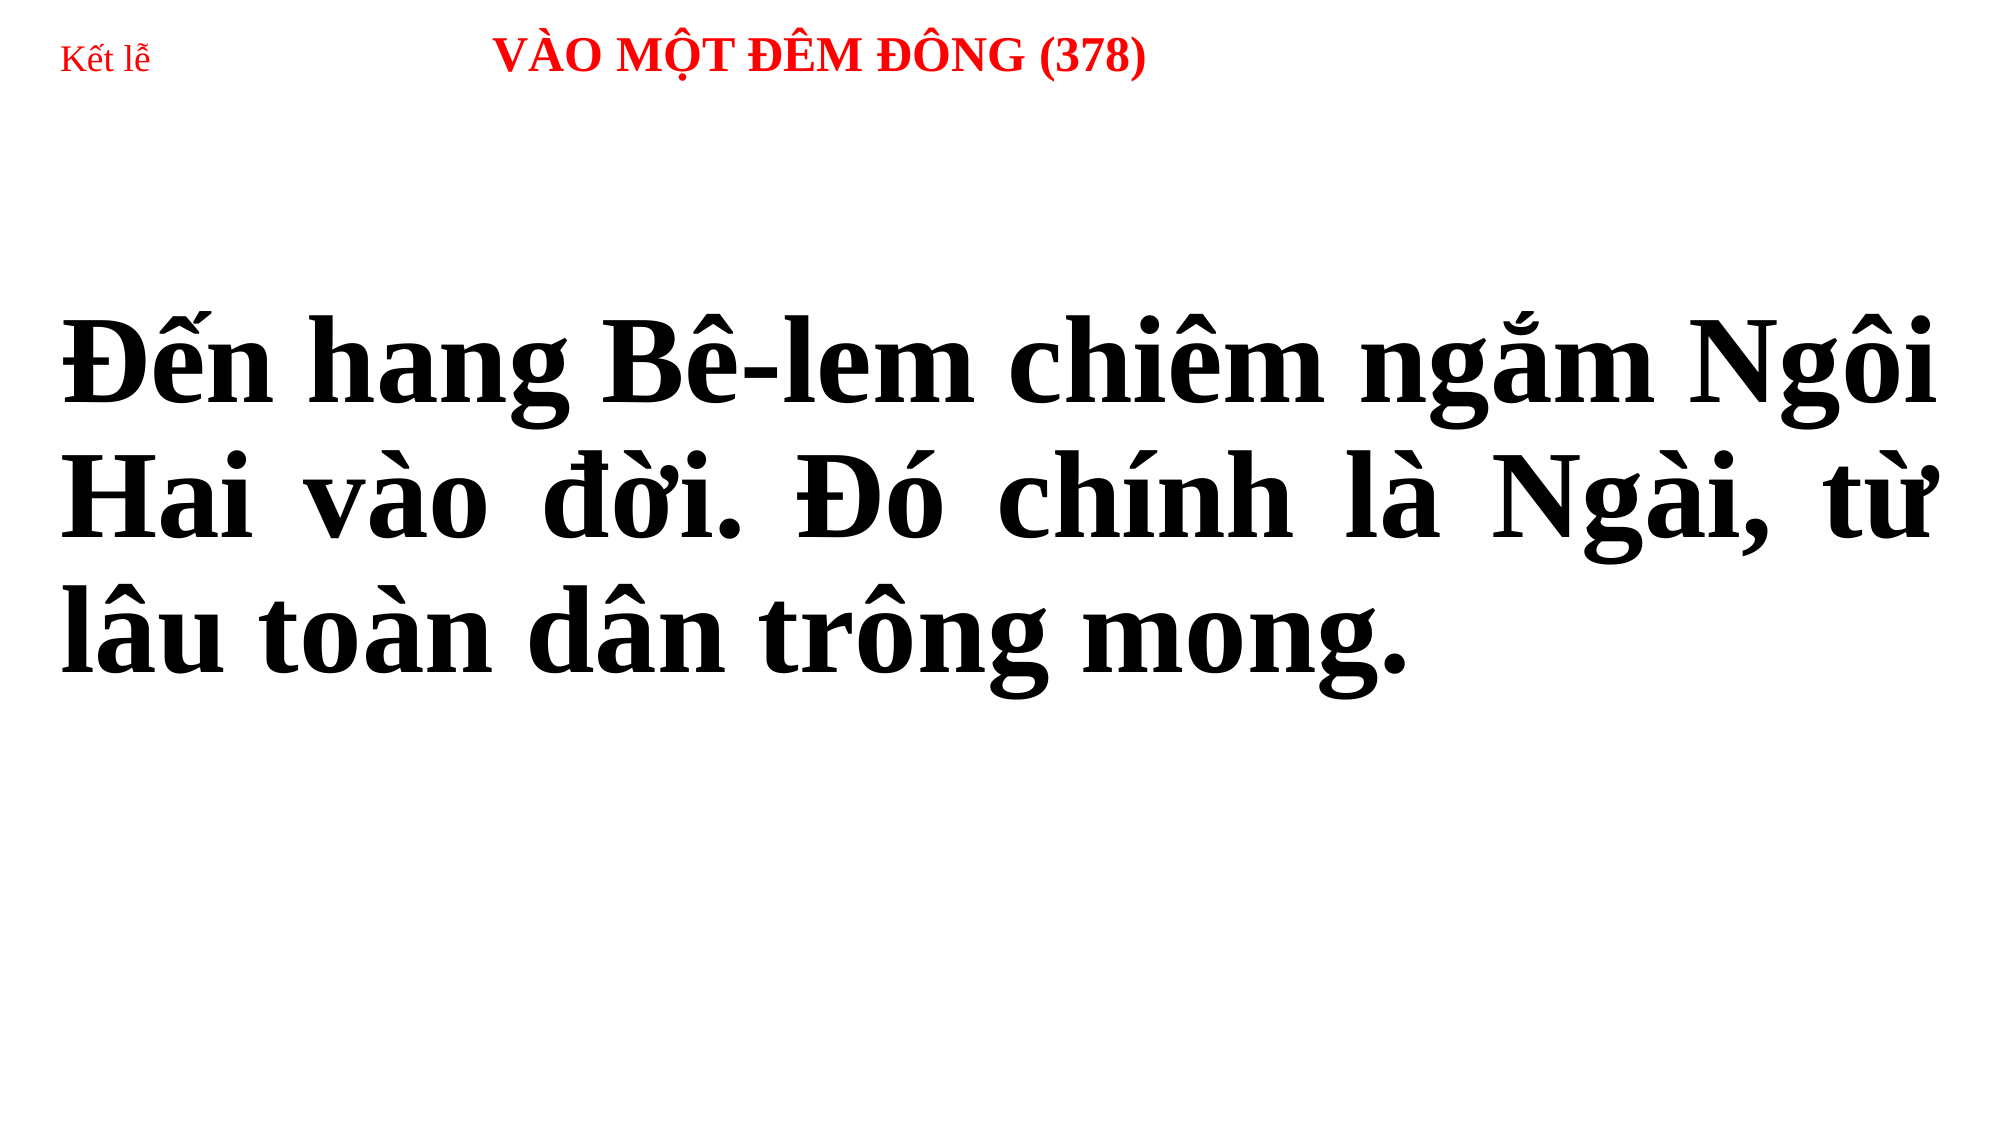

# Kết lễ                                    VÀO MỘT ĐÊM ĐÔNG (378)
Đến hang Bê-lem chiêm ngắm Ngôi Hai vào đời. Đó chính là Ngài, từ lâu toàn dân trông mong.